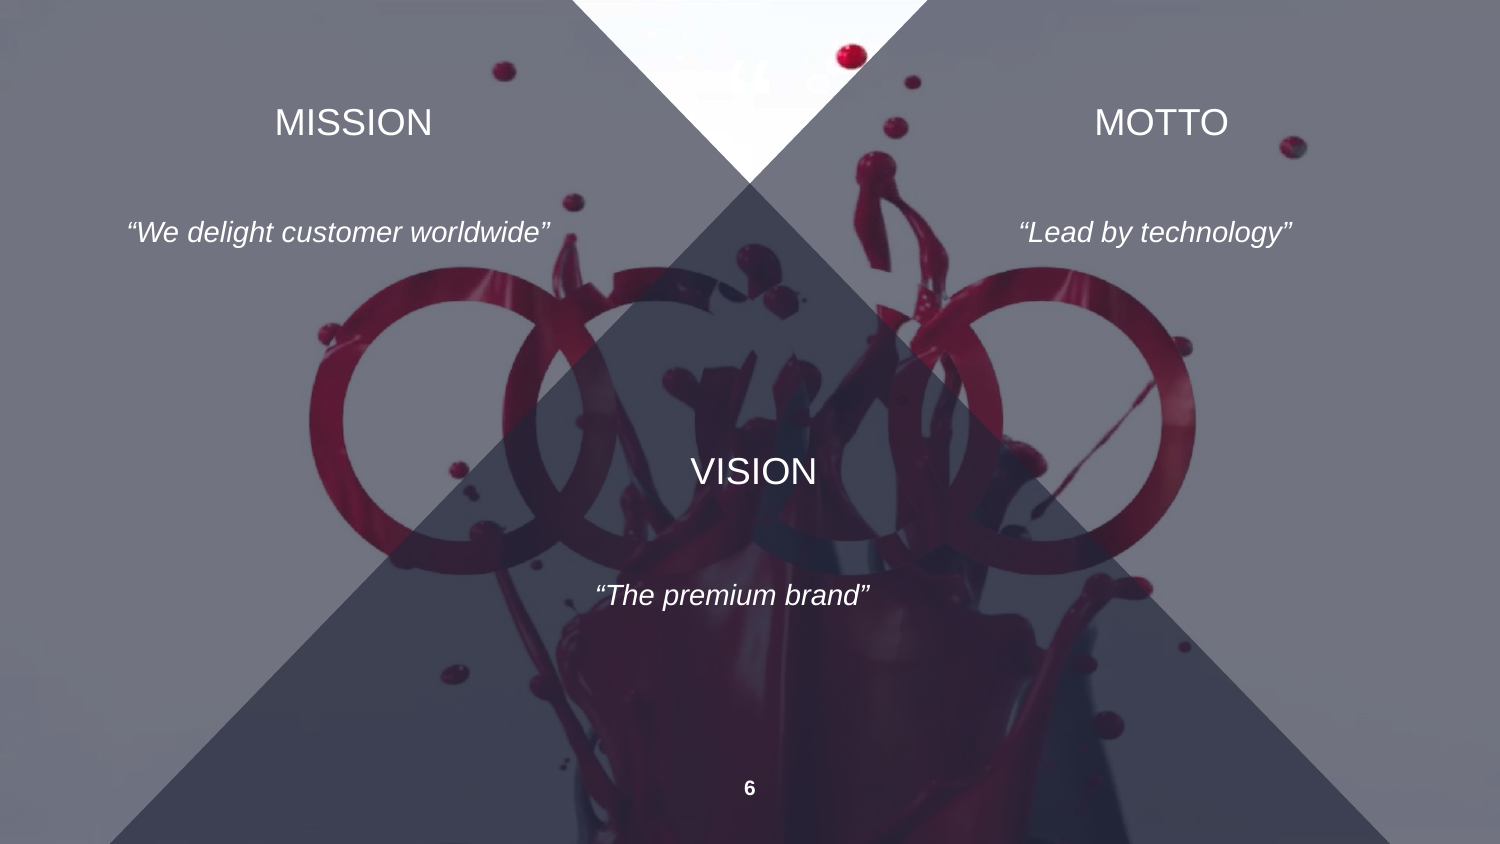

MISSION
MOTTO
“Lead by technology”
“We delight customer worldwide”
VISION
“The premium brand”
6